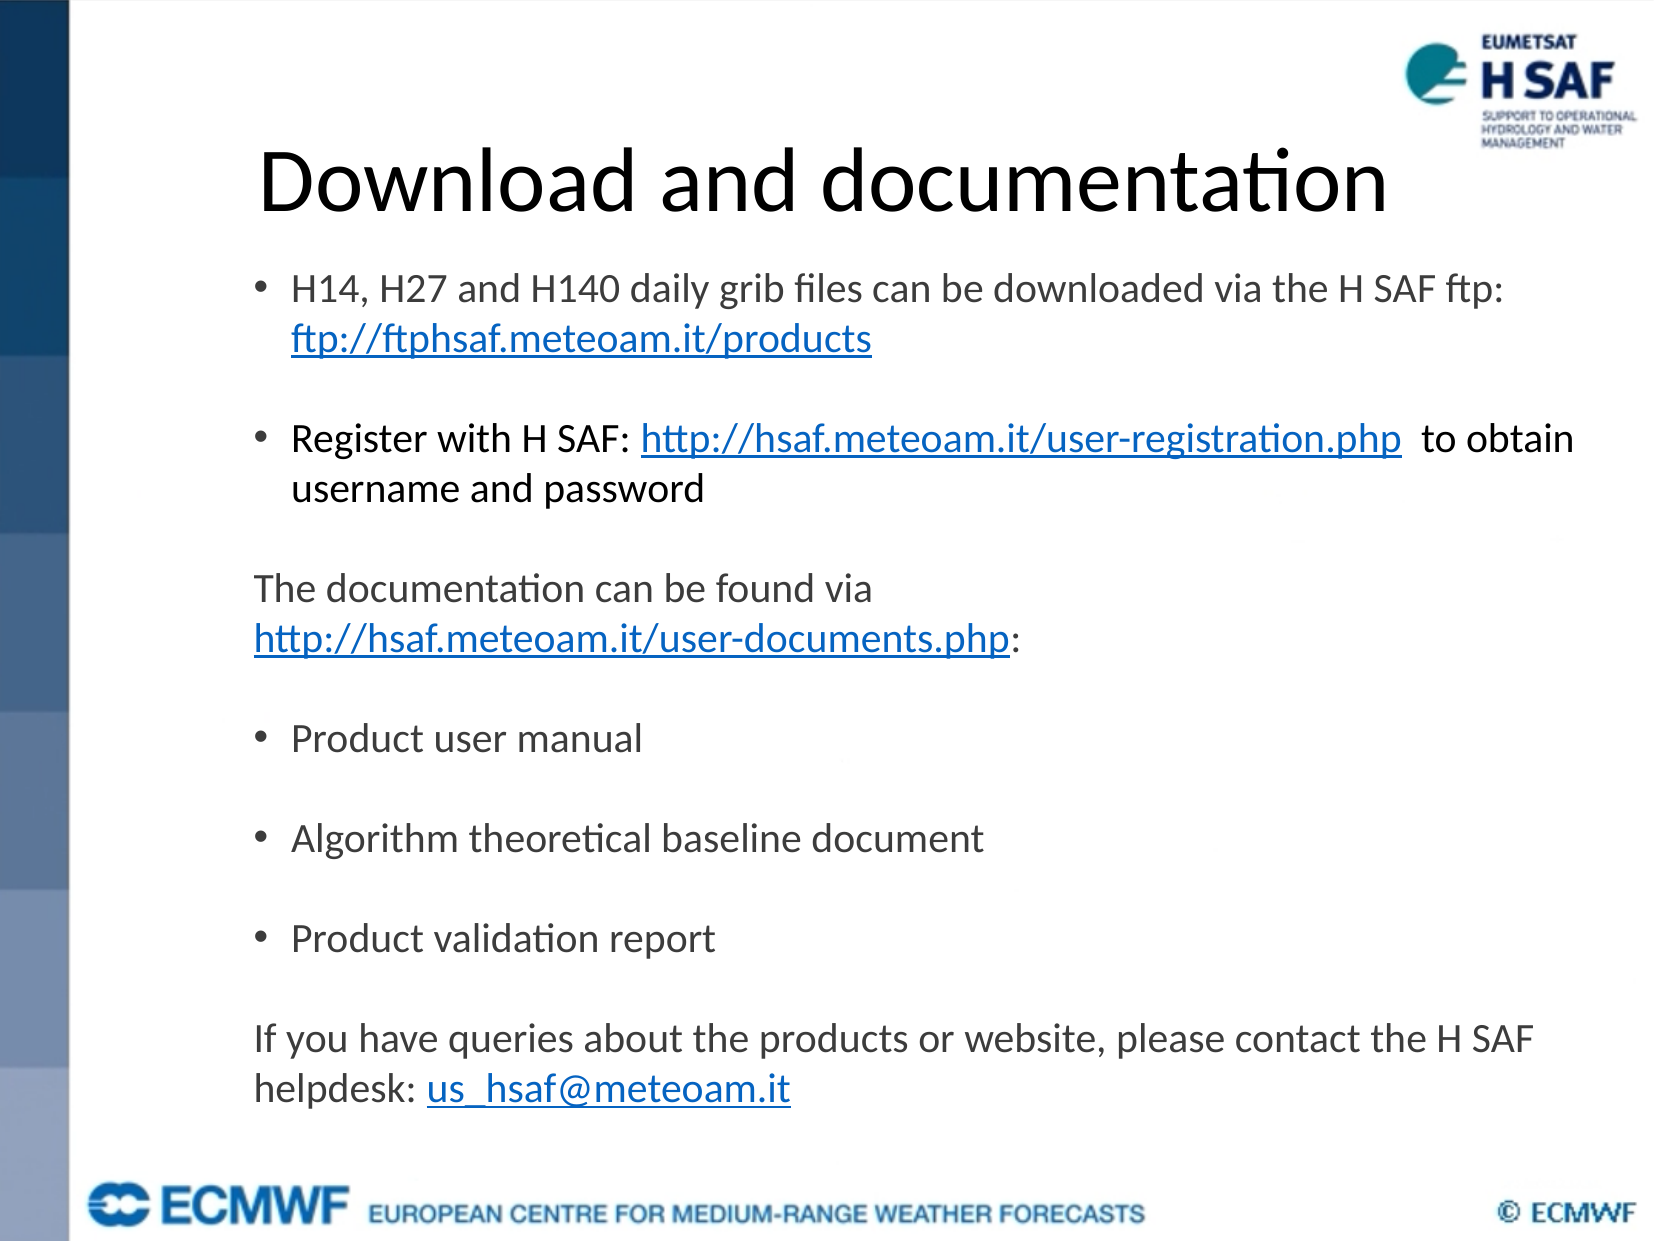

Download and documentation

H14, H27 and H140 daily grib files can be downloaded via the H SAF ftp: ftp://ftphsaf.meteoam.it/products

Register with H SAF: http://hsaf.meteoam.it/user-registration.php  to obtain username and password

The documentation can be found via http://hsaf.meteoam.it/user-documents.php:

Product user manual

Algorithm theoretical baseline document

Product validation report

If you have queries about the products or website, please contact the H SAF helpdesk: us_hsaf@meteoam.it